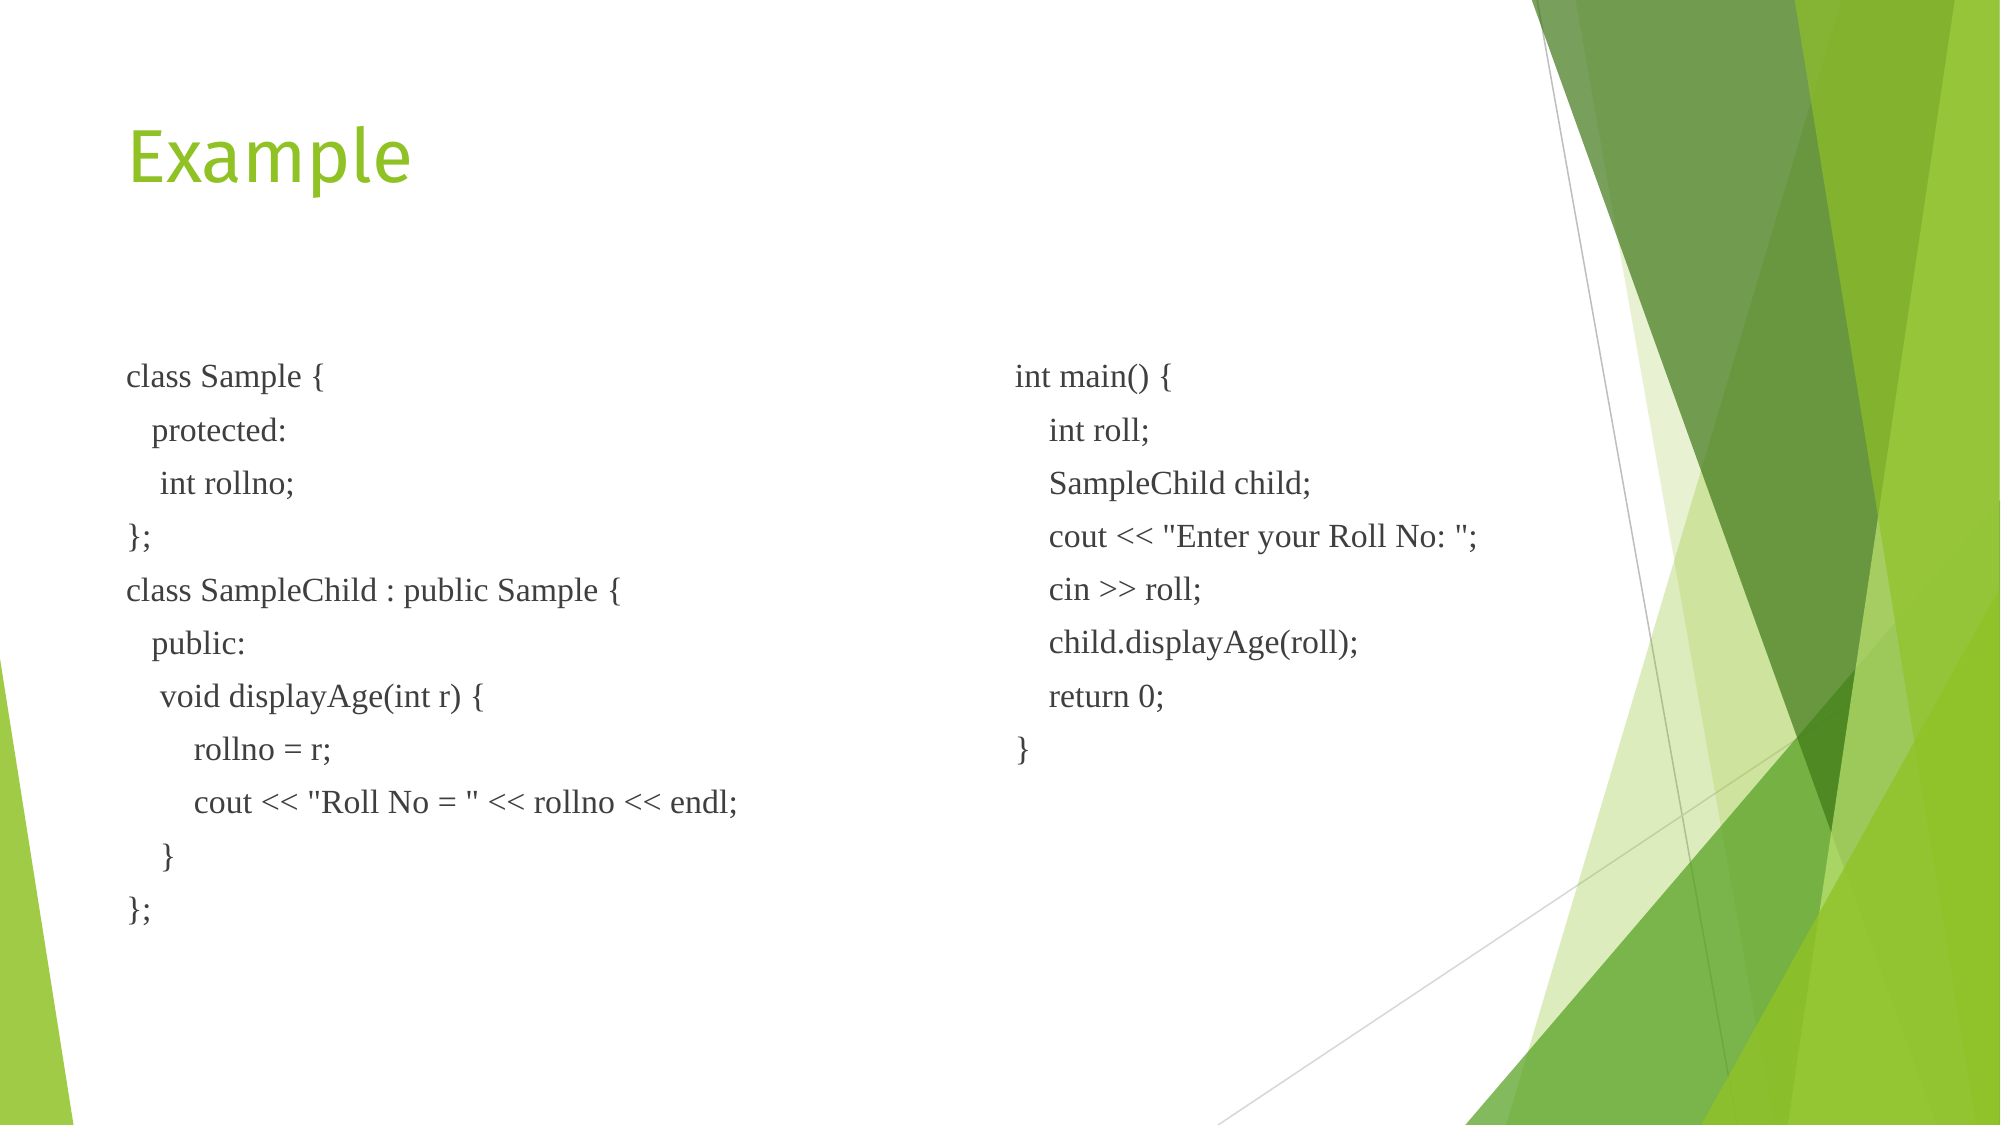

# Example
class Sample {
   protected:
    int rollno;
};
class SampleChild : public Sample {
   public:
    void displayAge(int r) {
        rollno = r;
        cout << "Roll No = " << rollno << endl;
    }
};

int main() {
    int roll;
    SampleChild child;
    cout << "Enter your Roll No: ";
    cin >> roll;
    child.displayAge(roll);
    return 0;
}